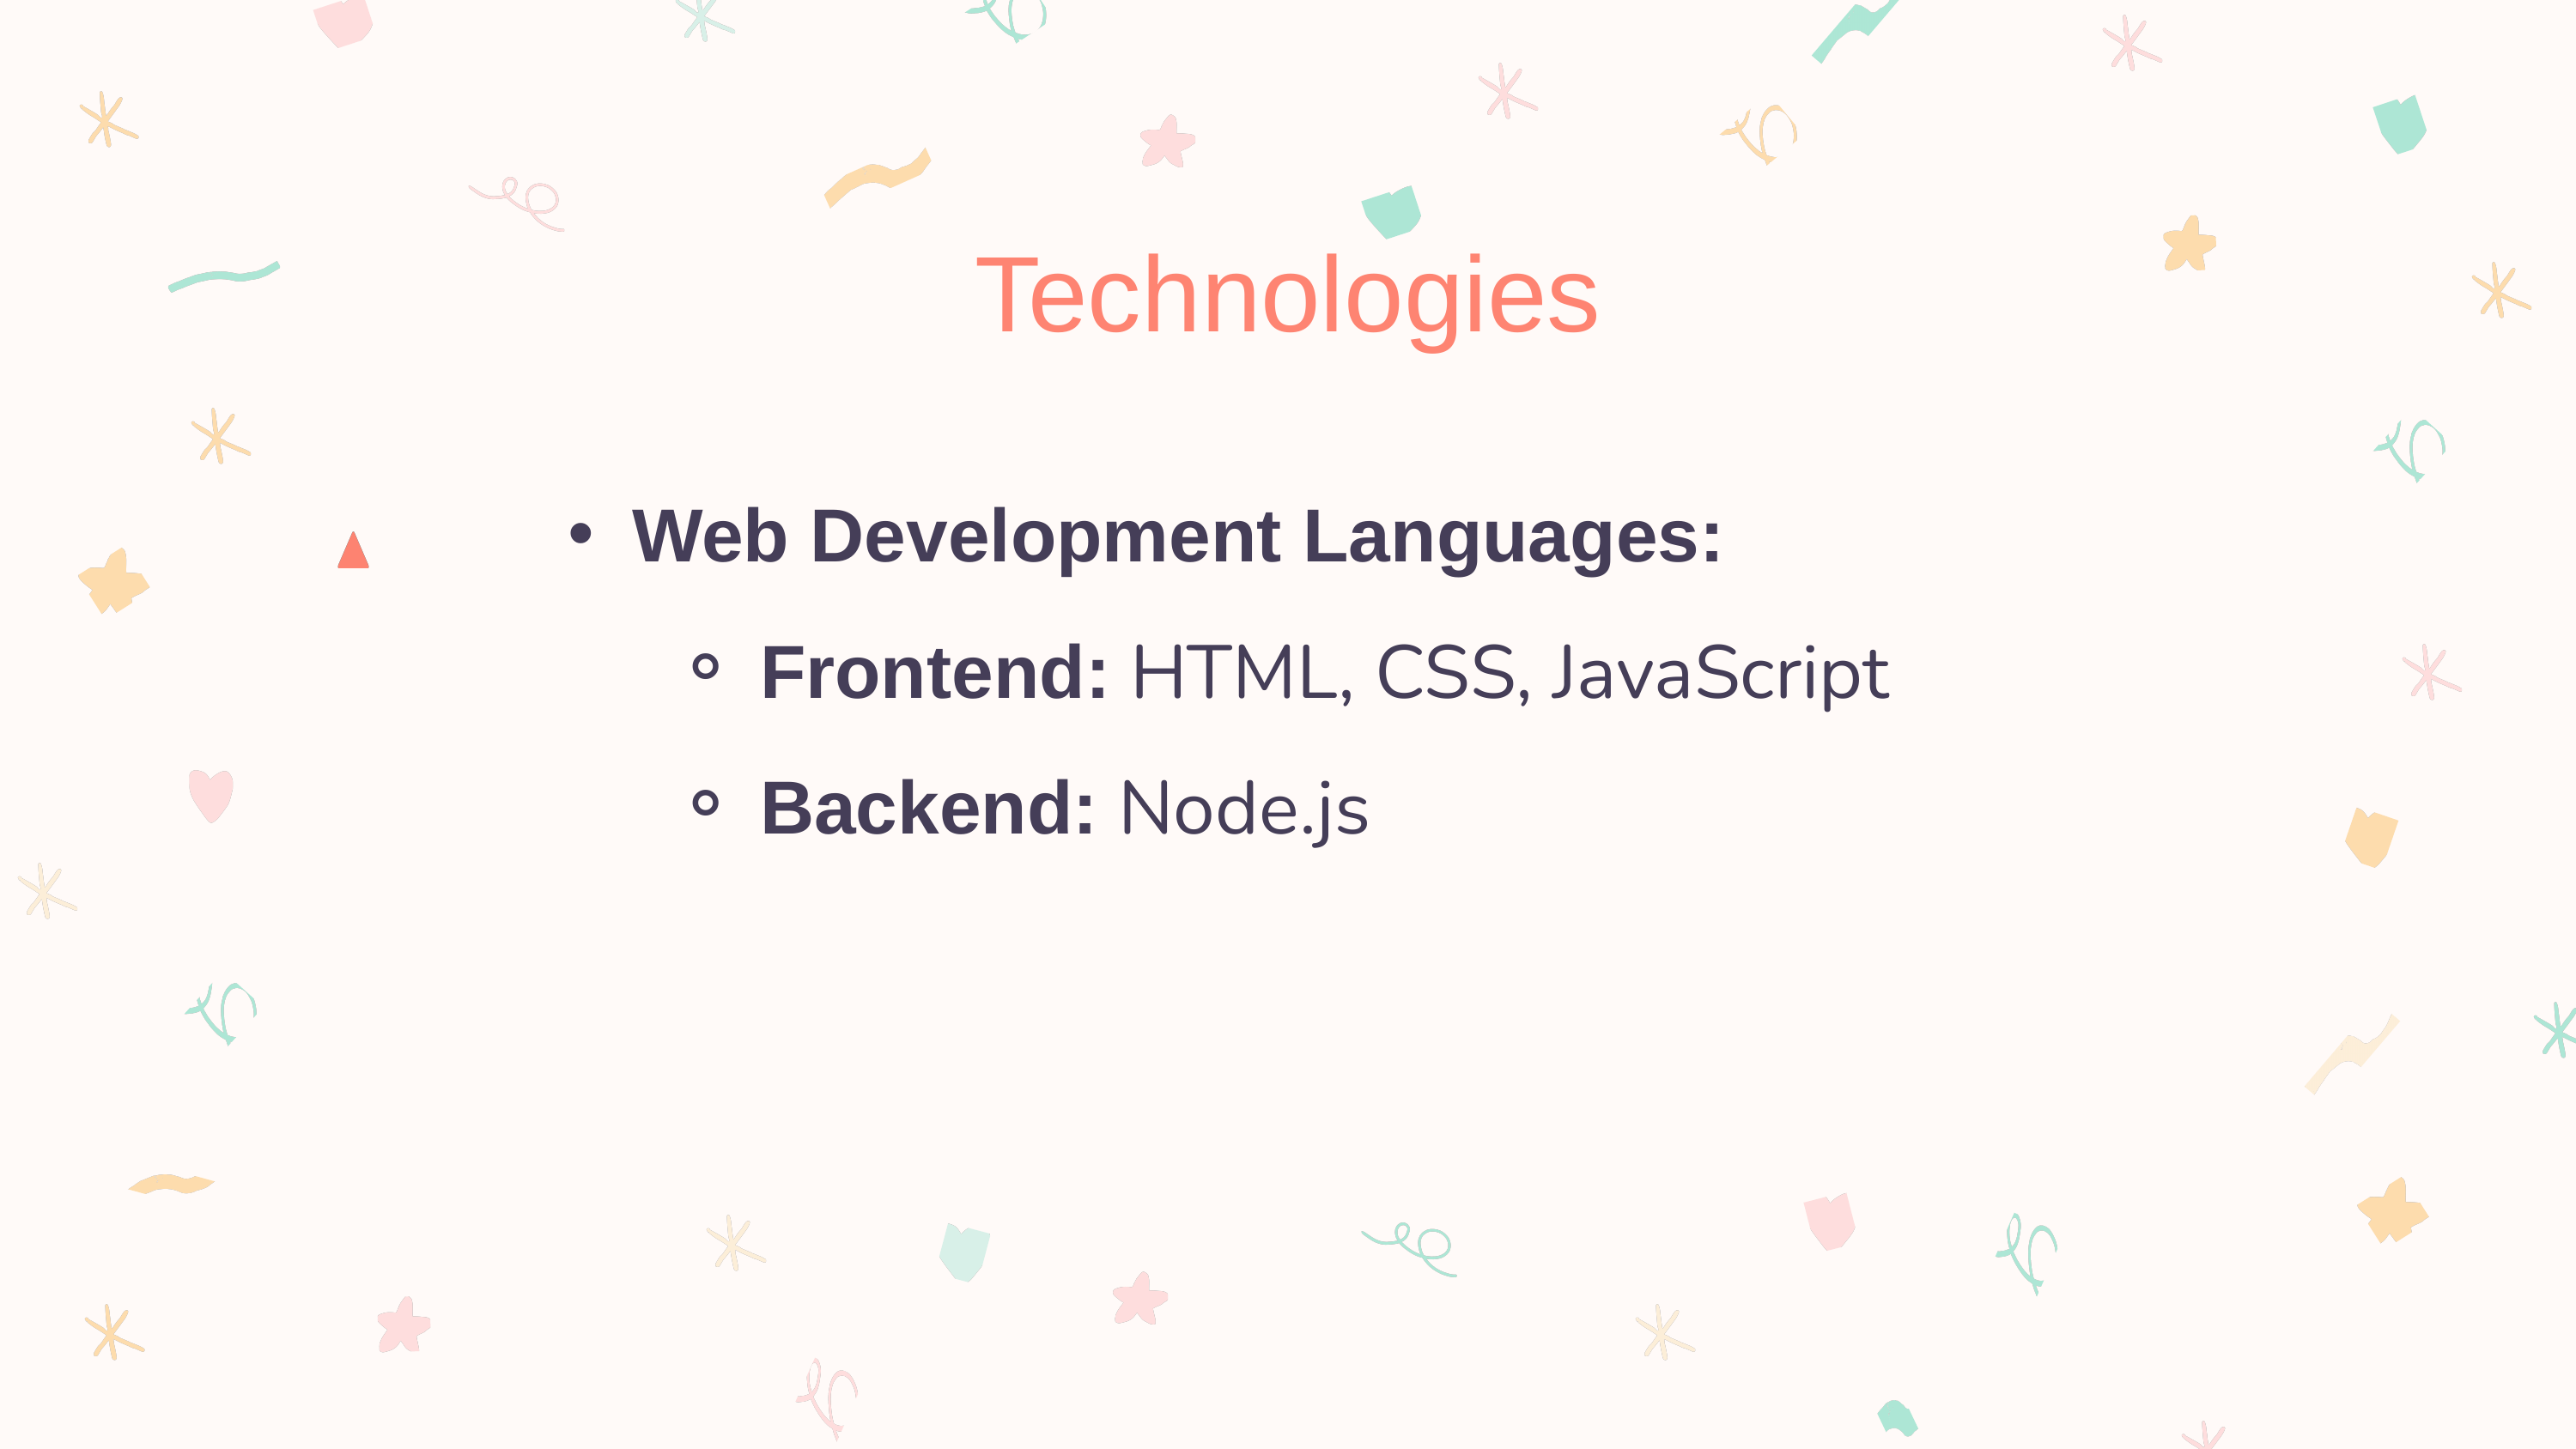

Technologies

Web Development Languages:
Frontend: HTML, CSS, JavaScript
Backend: Node.js